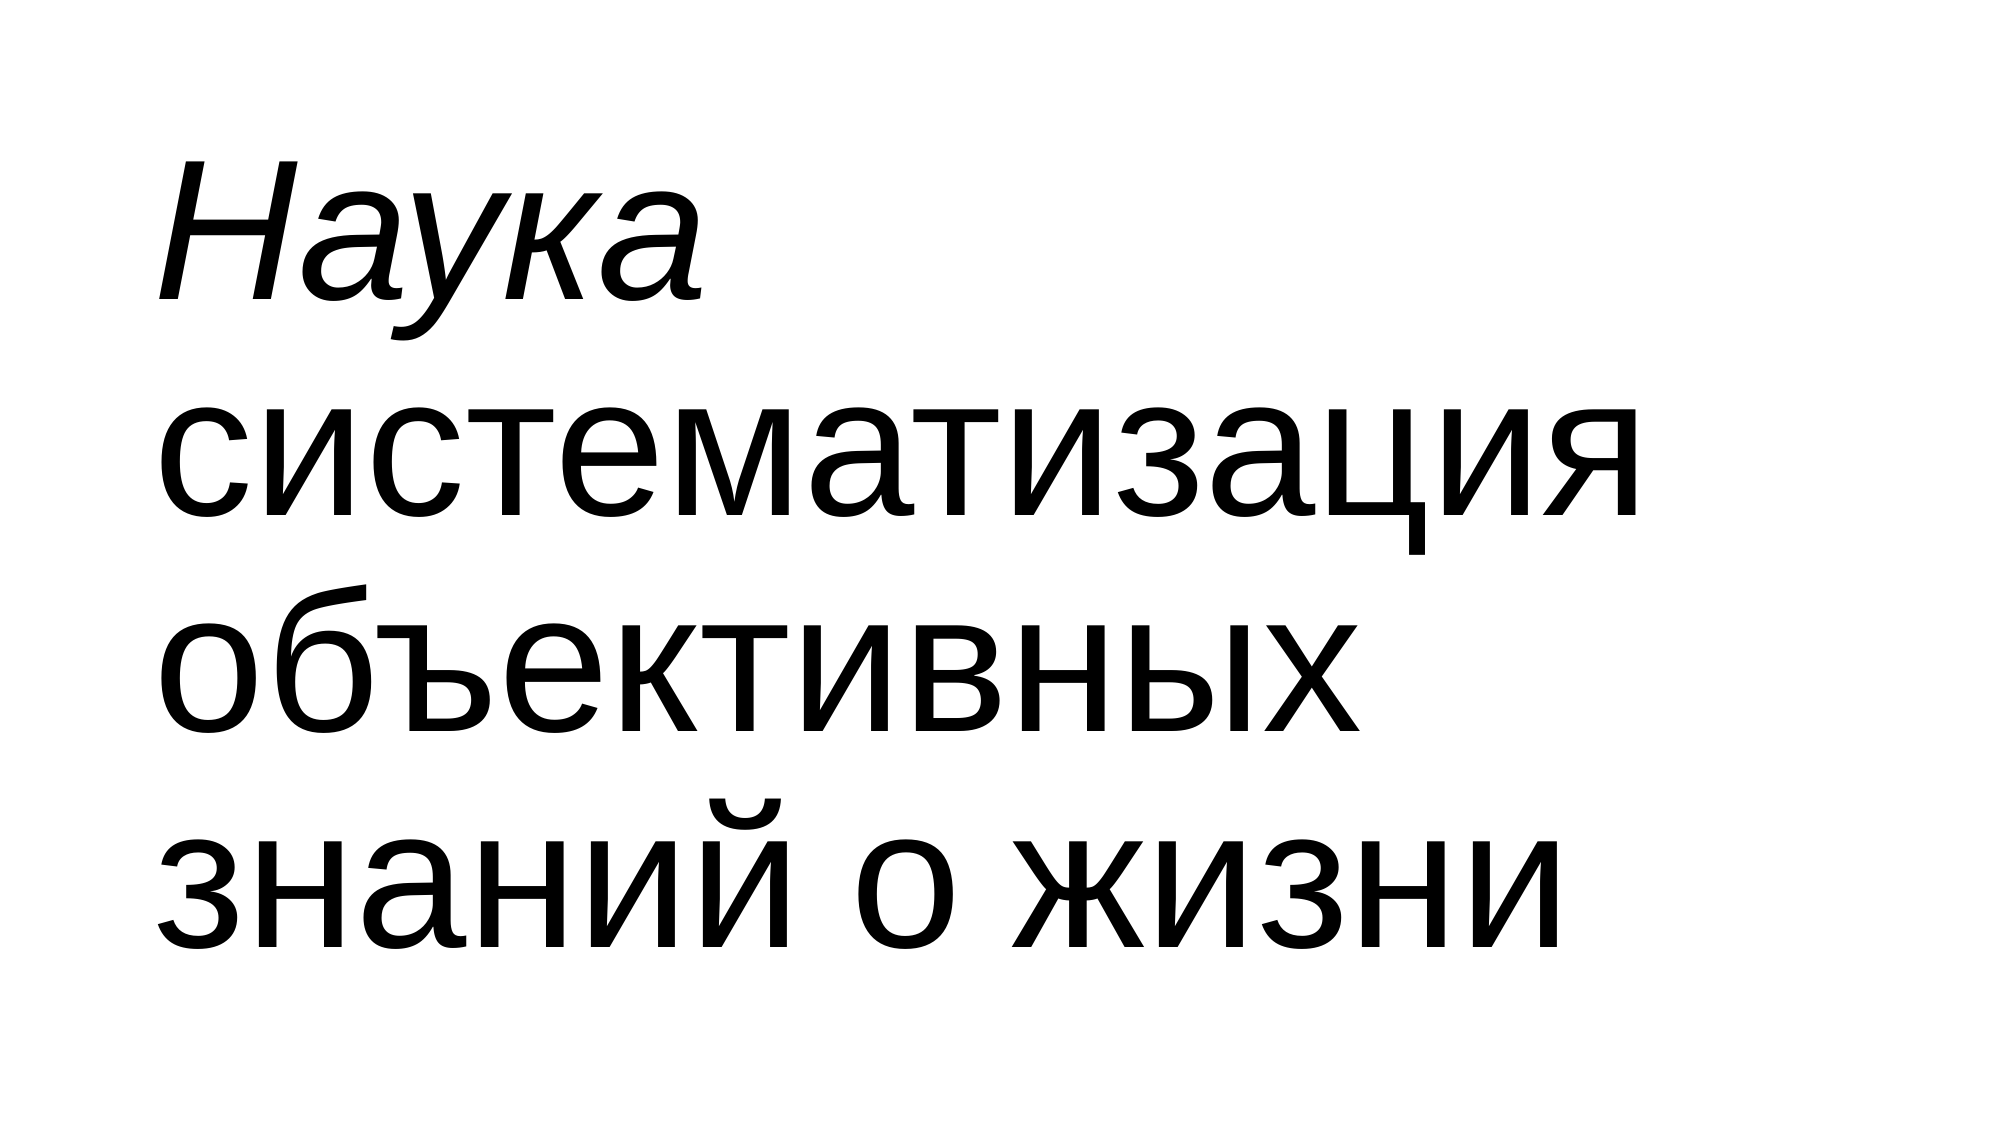

# Наука систематизация объективных знаний о жизни